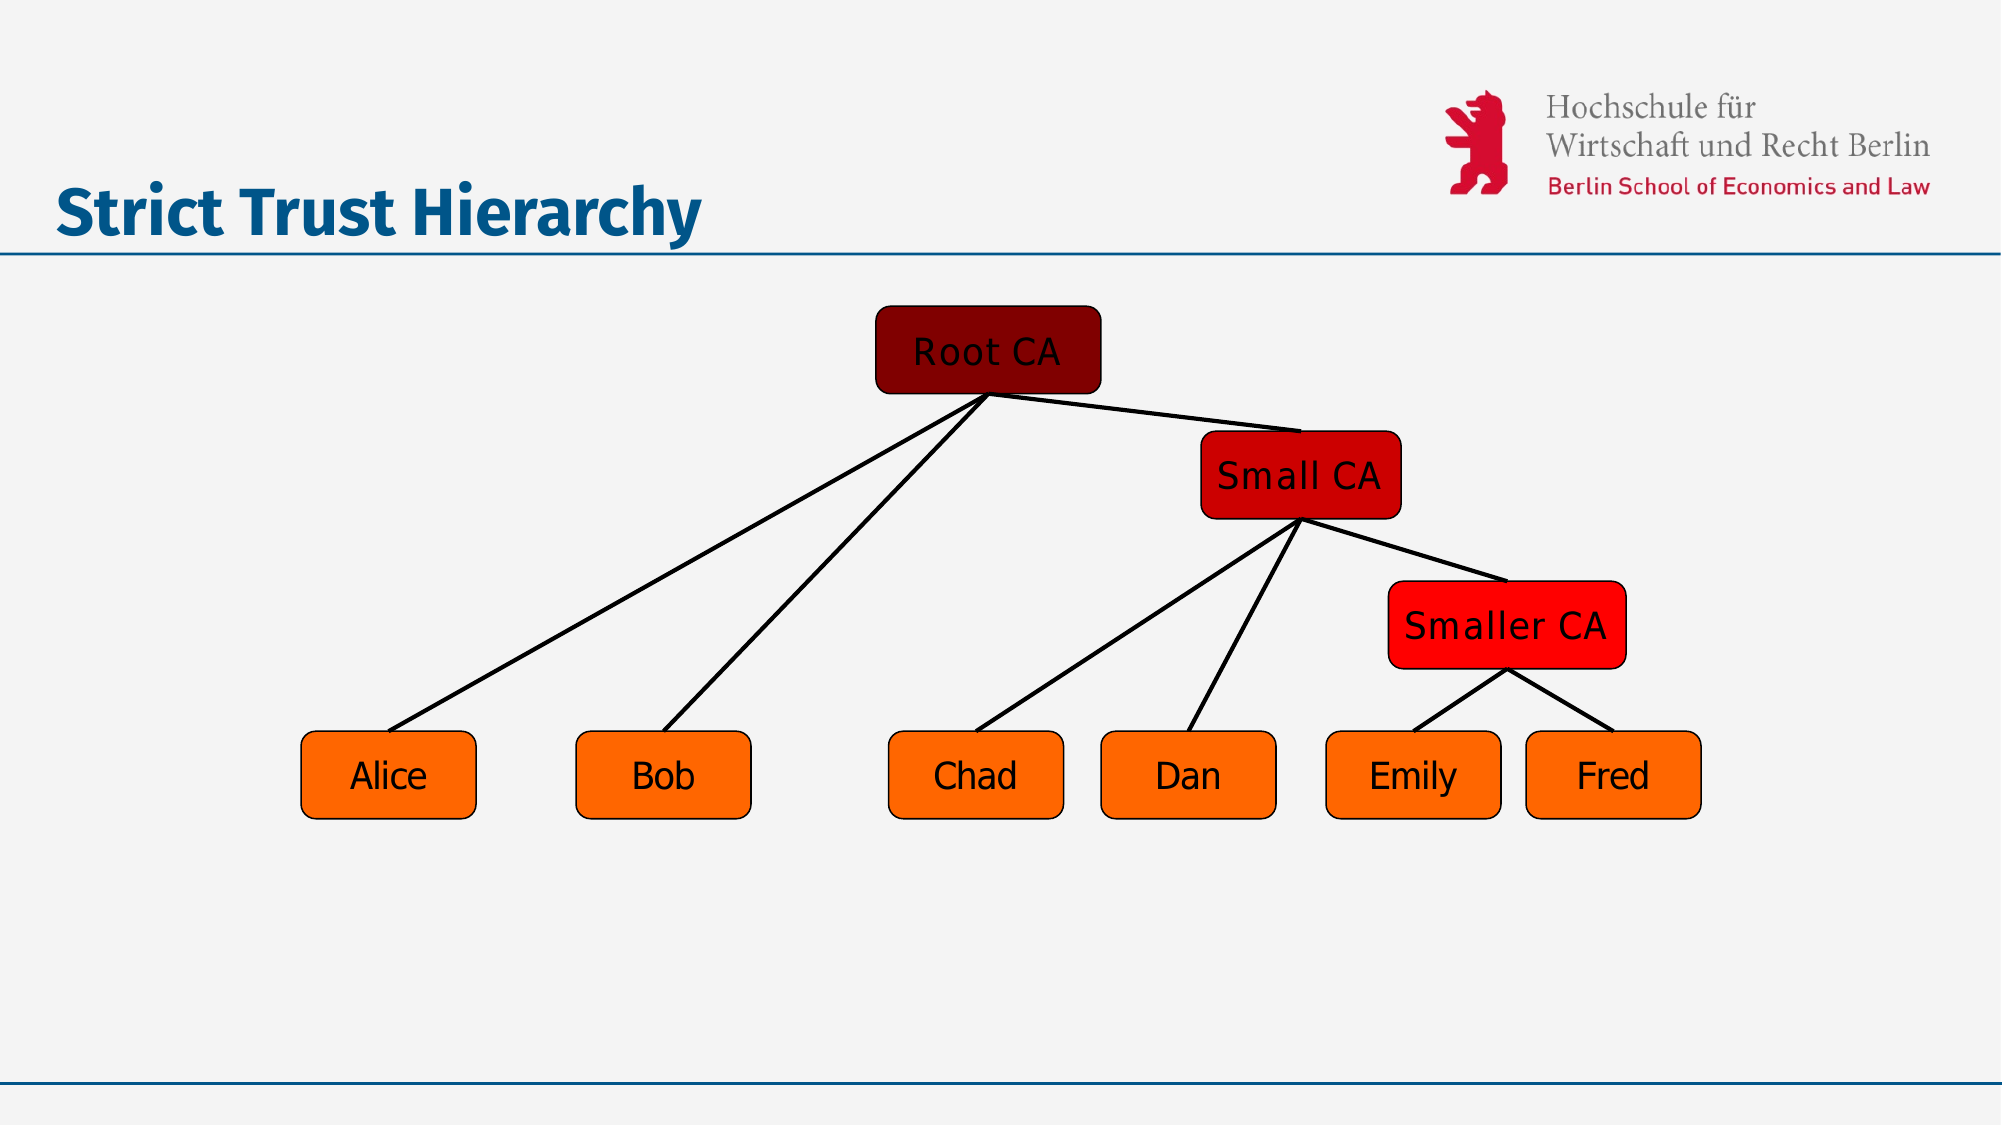

# Strict Trust Hierarchy
Root CA
Small CA
Smaller CA
Alice
Bob
Chad
Dan
Emily
Fred